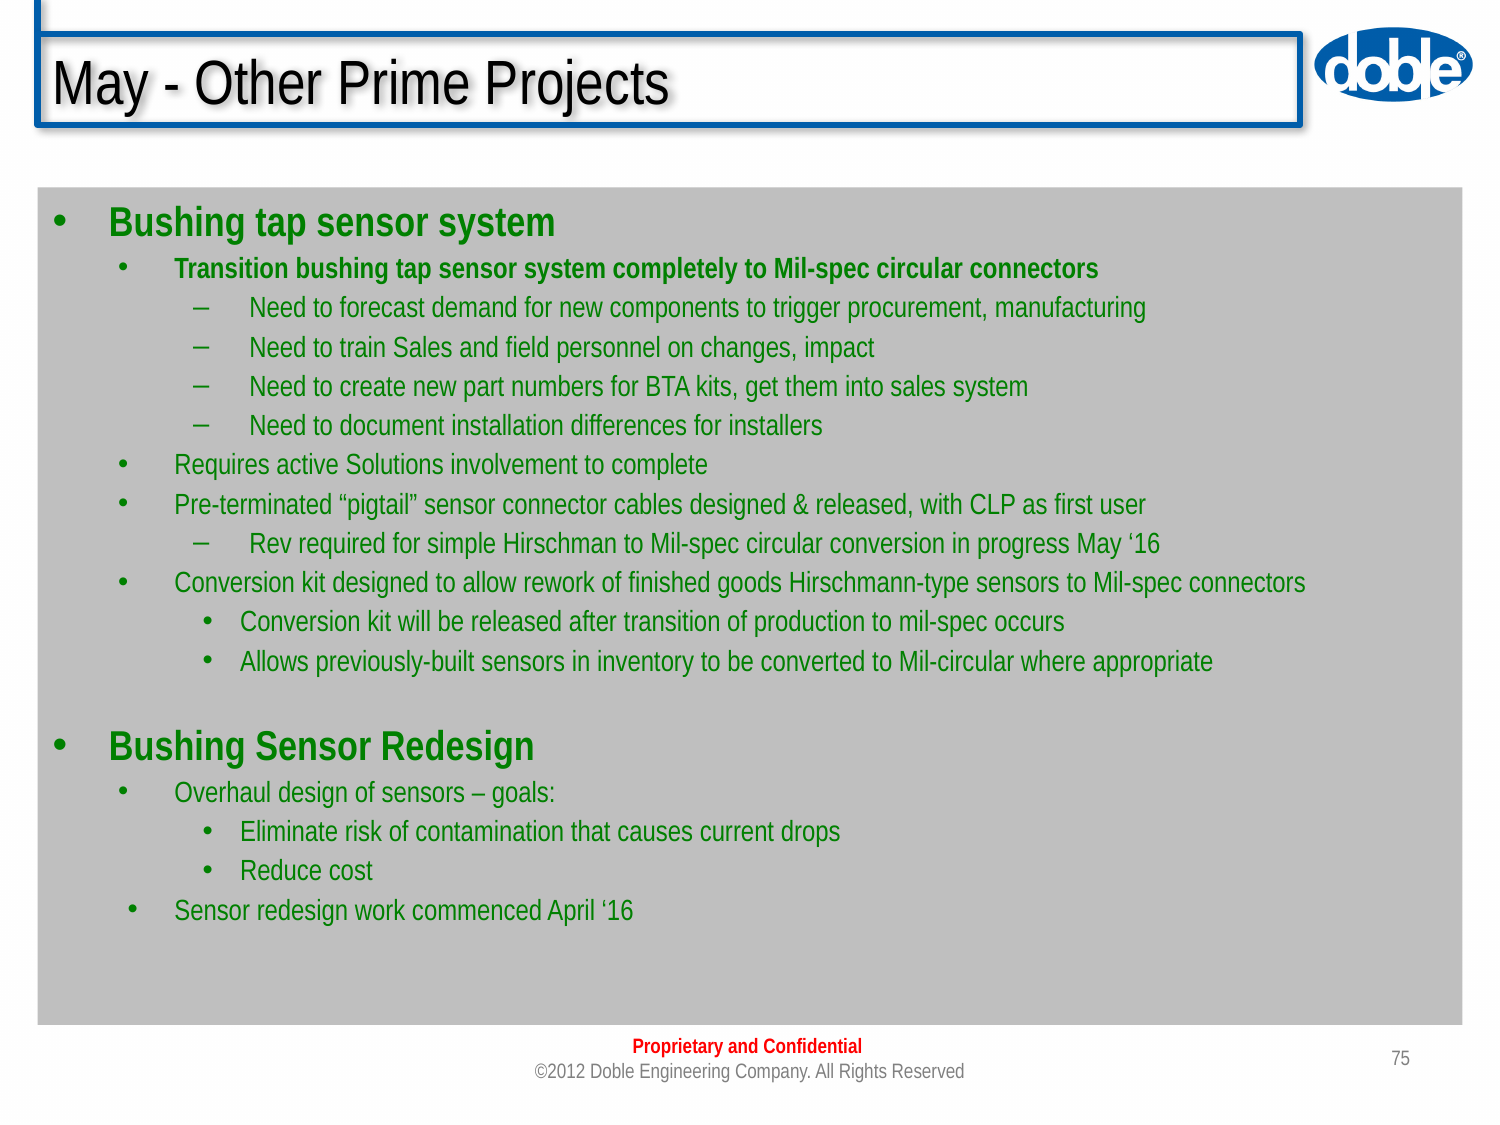

# May - Other Prime Projects
Bushing tap sensor system
Transition bushing tap sensor system completely to Mil-spec circular connectors
Need to forecast demand for new components to trigger procurement, manufacturing
Need to train Sales and field personnel on changes, impact
Need to create new part numbers for BTA kits, get them into sales system
Need to document installation differences for installers
Requires active Solutions involvement to complete
Pre-terminated “pigtail” sensor connector cables designed & released, with CLP as first user
Rev required for simple Hirschman to Mil-spec circular conversion in progress May ‘16
Conversion kit designed to allow rework of finished goods Hirschmann-type sensors to Mil-spec connectors
Conversion kit will be released after transition of production to mil-spec occurs
Allows previously-built sensors in inventory to be converted to Mil-circular where appropriate
Bushing Sensor Redesign
Overhaul design of sensors – goals:
Eliminate risk of contamination that causes current drops
Reduce cost
Sensor redesign work commenced April ‘16